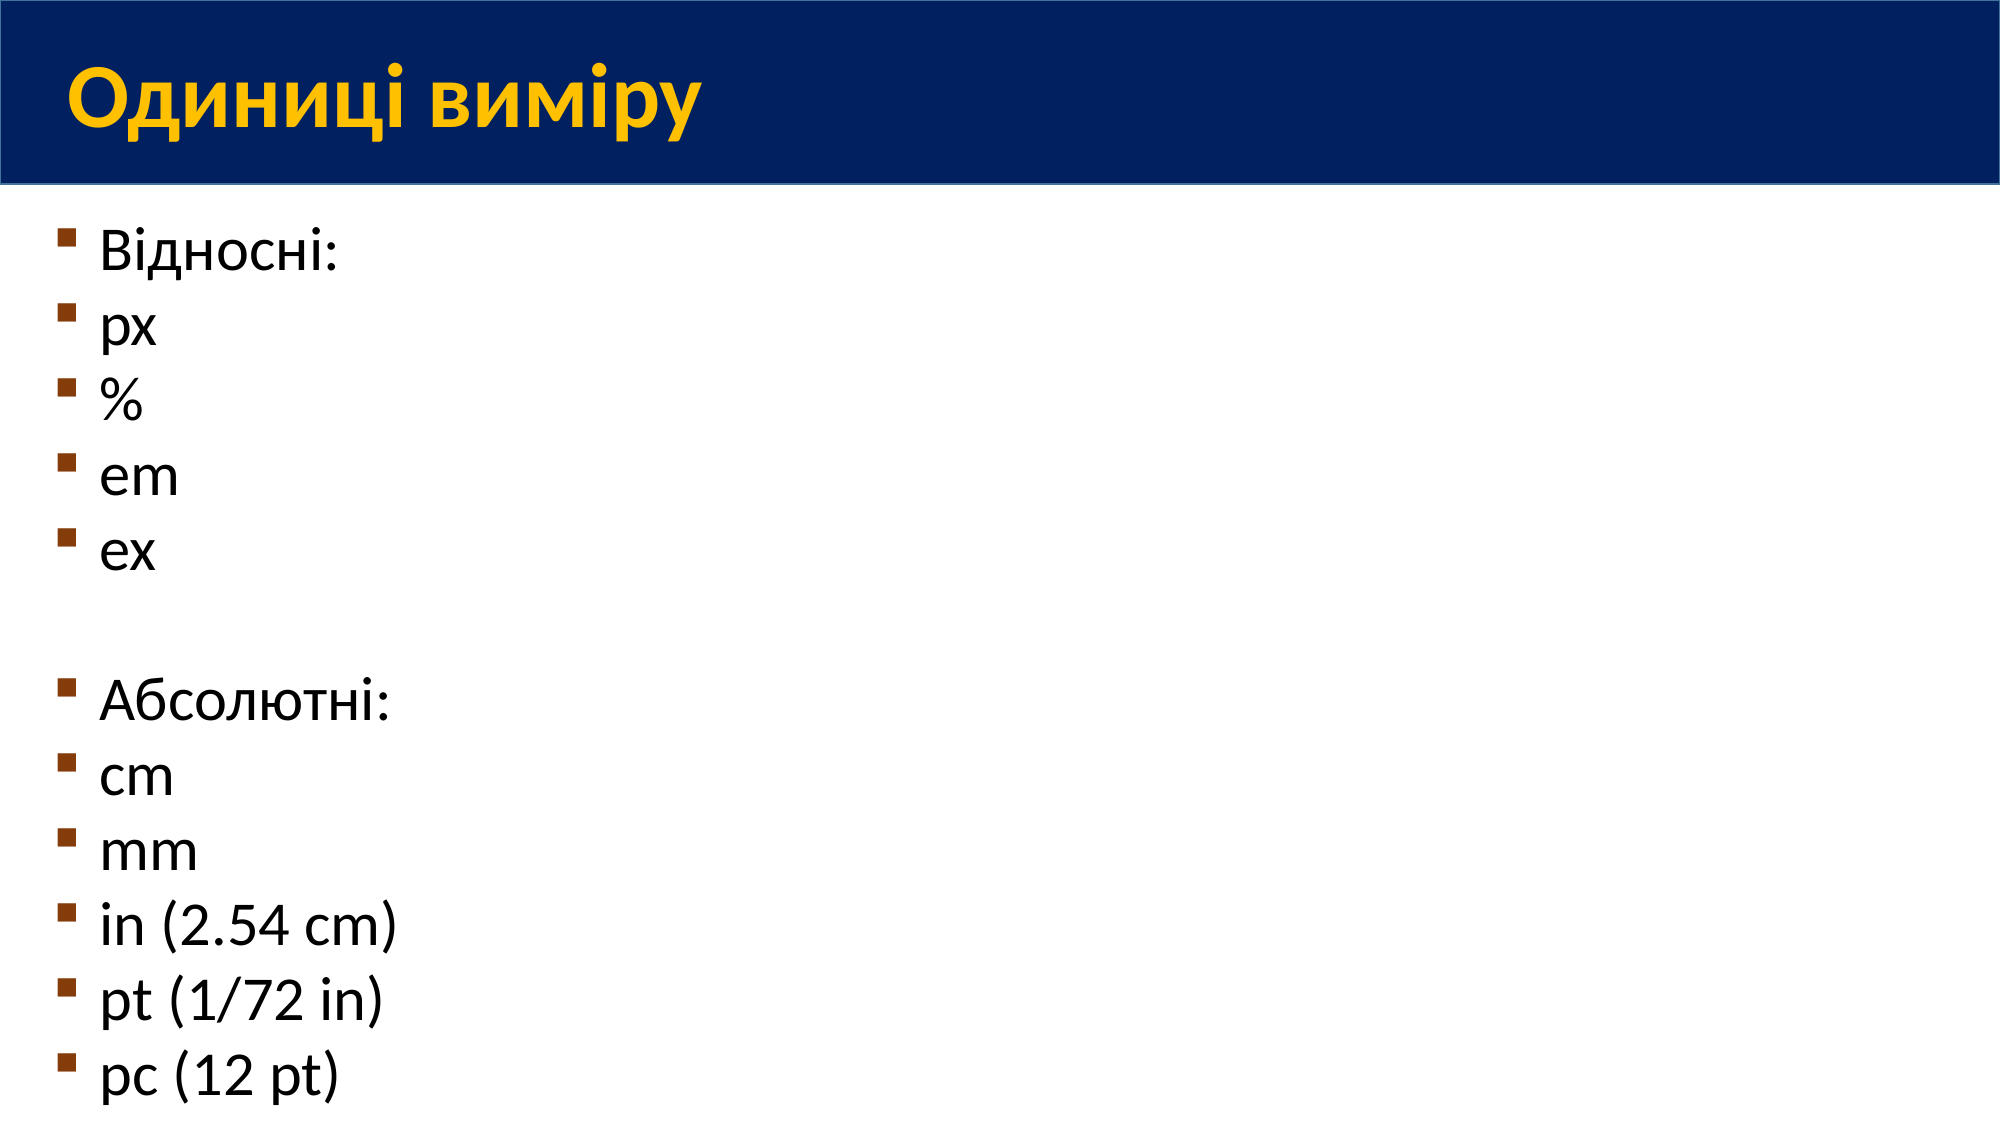

Одиниці виміру
Відносні:
px
%
em
ex

Абсолютні:
cm
mm
in (2.54 cm)
pt (1/72 in)
pc (12 pt)